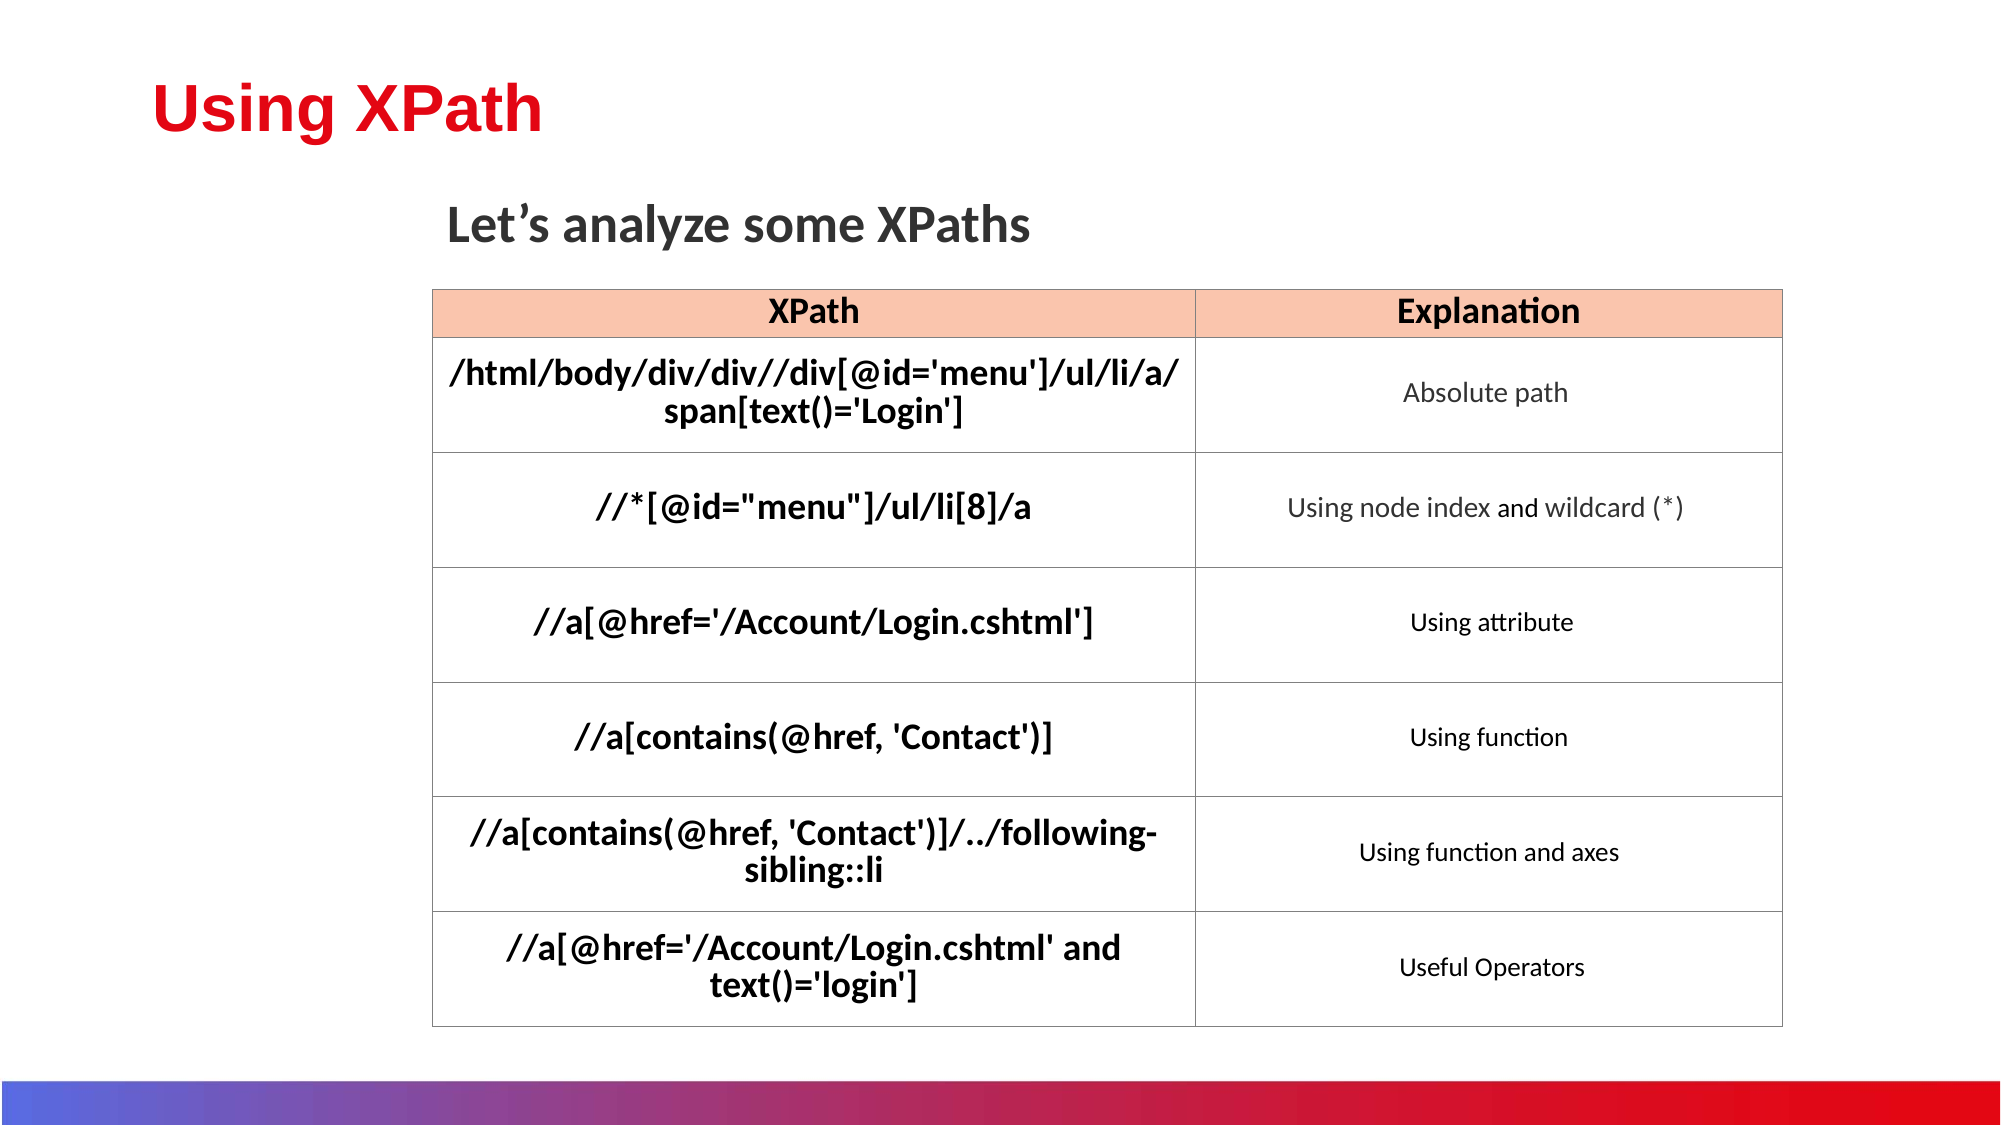

# Using XPath
Let’s analyze some XPaths

| XPath | Explanation |
| --- | --- |
| /html/body/div/div//div[@id='menu']/ul/li/a/span[text()='Login'] | Absolute path |
| //\*[@id="menu"]/ul/li[8]/a | Using node index and wildcard (\*) |
| //a[@href='/Account/Login.cshtml'] | Using attribute |
| //a[contains(@href, 'Contact')] | Using function |
| //a[contains(@href, 'Contact')]/../following-sibling::li | Using function and axes |
| //a[@href='/Account/Login.cshtml' and text()='login'] | Useful Operators |